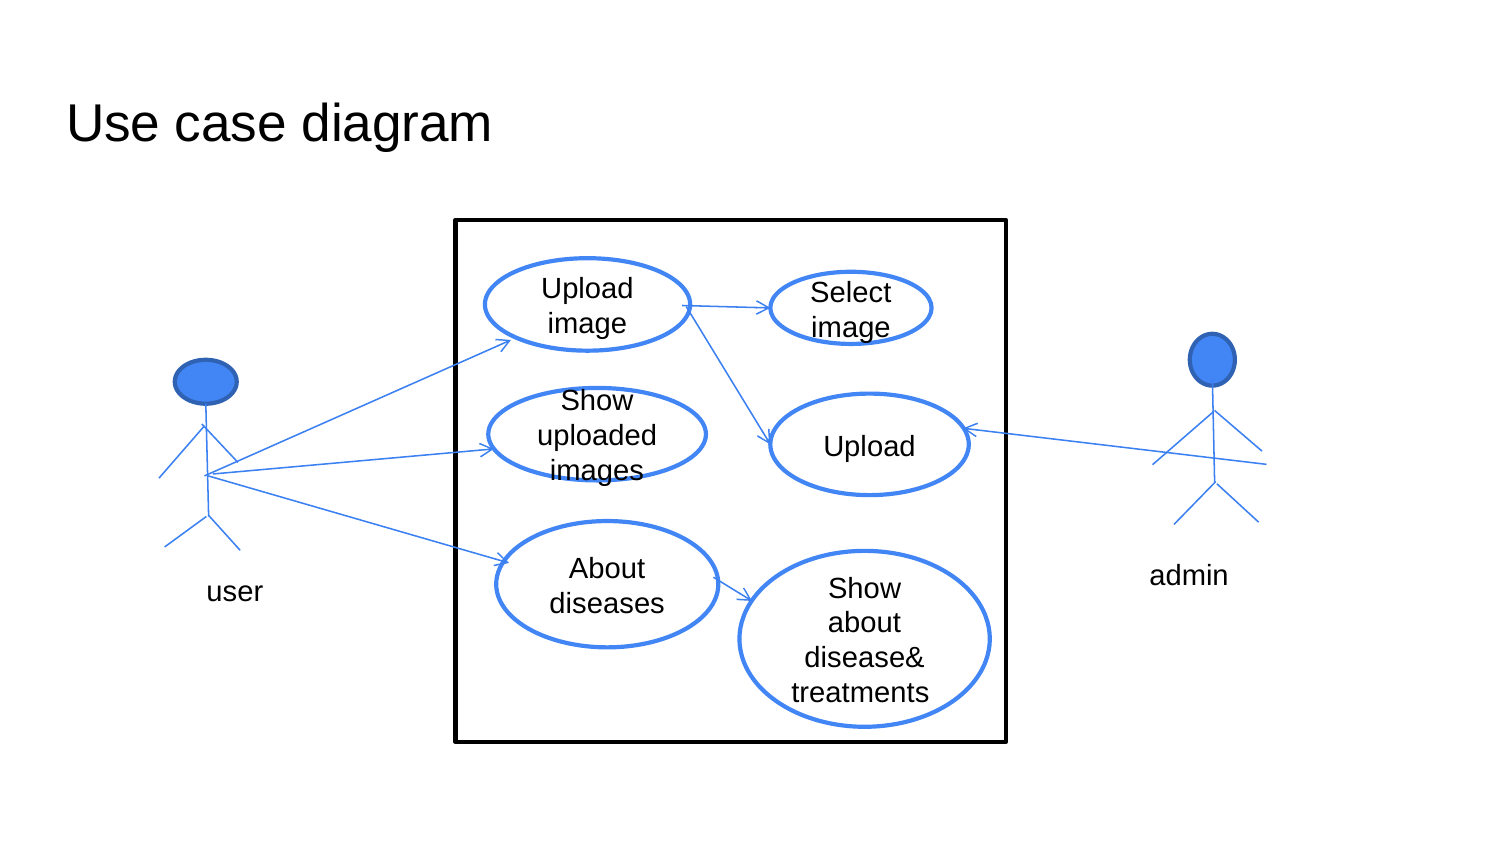

# Use case diagram

Upload image
Select image

Show uploaded images
Upload
About diseases
admin
Show about disease& treatments
user